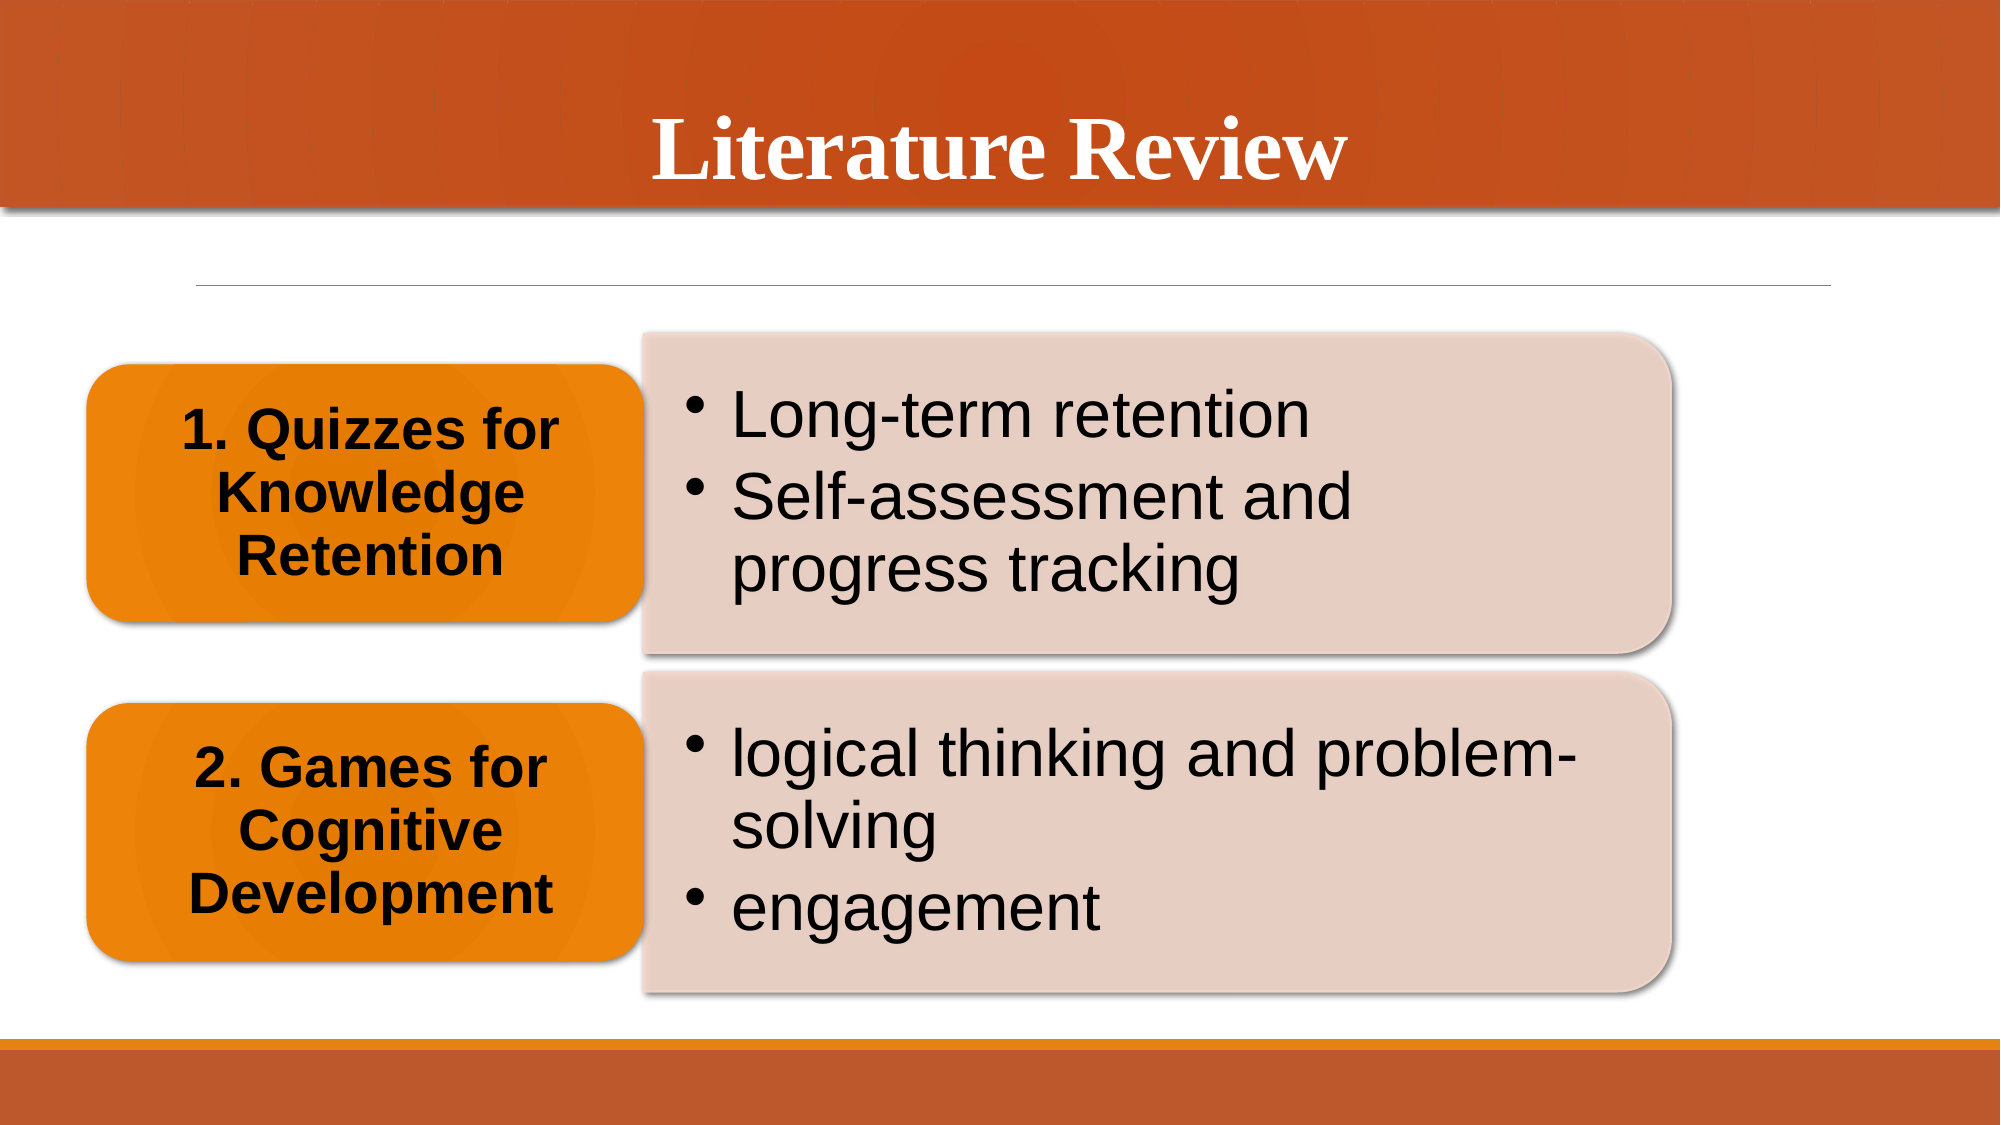

# Literature Review
Long-term retention
Self-assessment and progress tracking
1. Quizzes for Knowledge Retention
logical thinking and problem-solving
engagement
2. Games for Cognitive Development